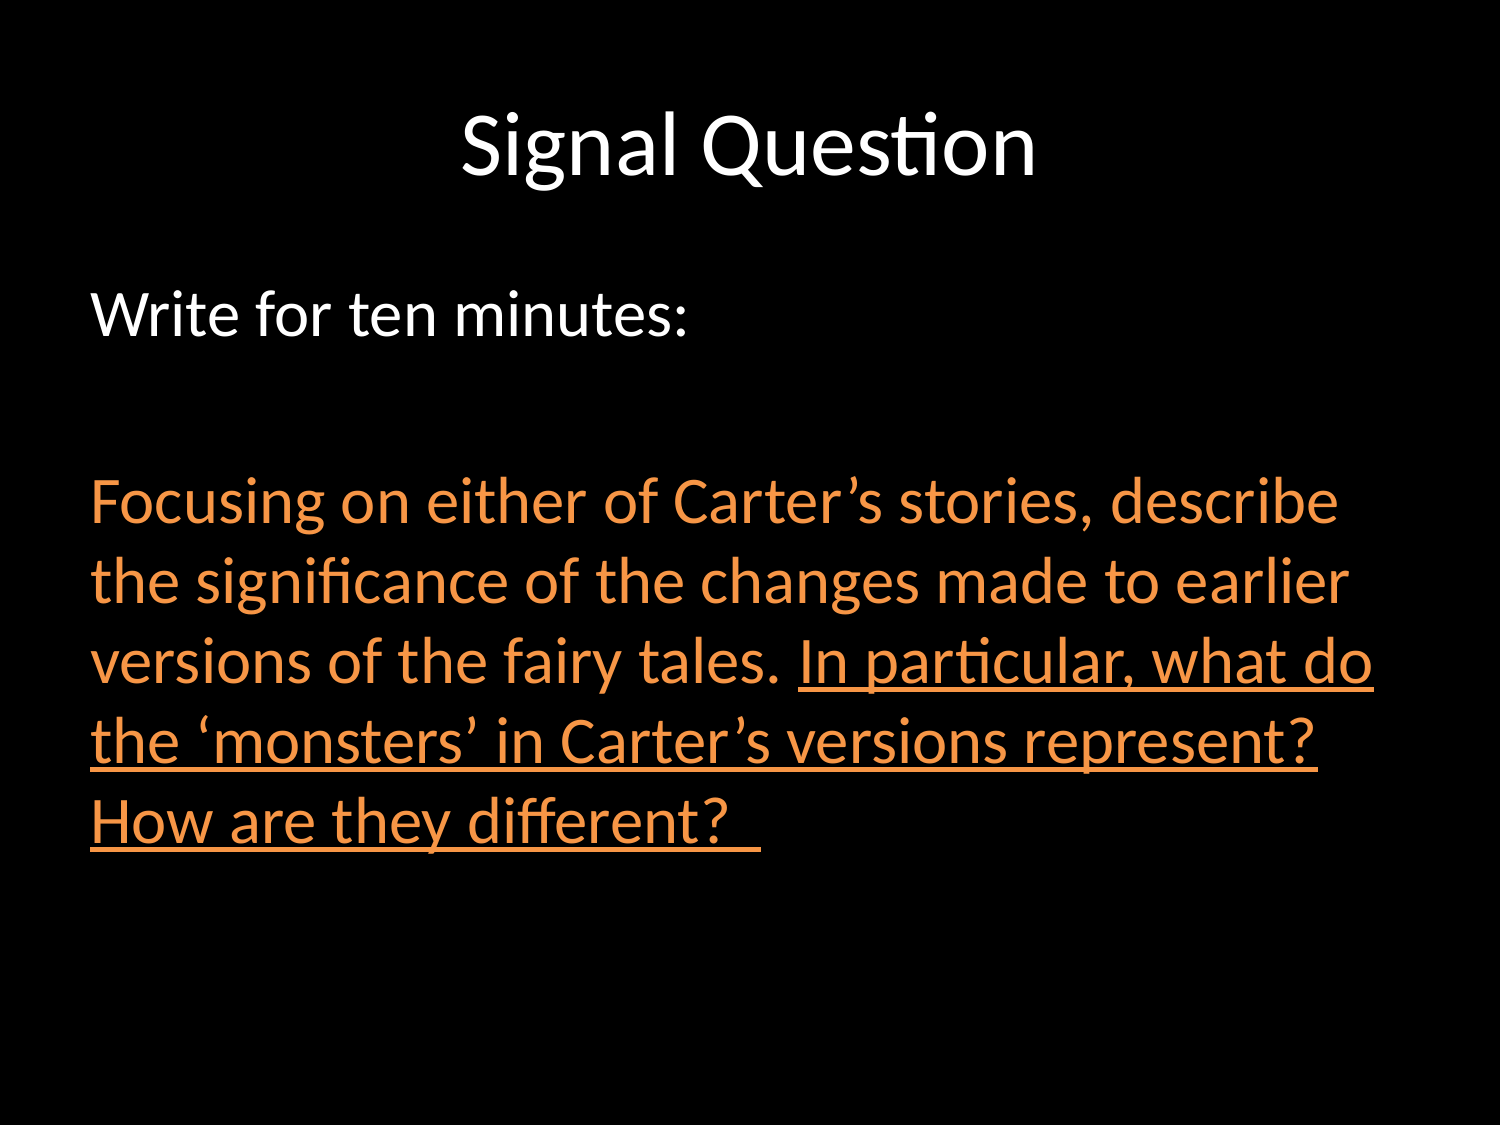

# Signal Question
Write for ten minutes:

Focusing on either of Carter’s stories, describe the significance of the changes made to earlier versions of the fairy tales. In particular, what do the ‘monsters’ in Carter’s versions represent? How are they different?